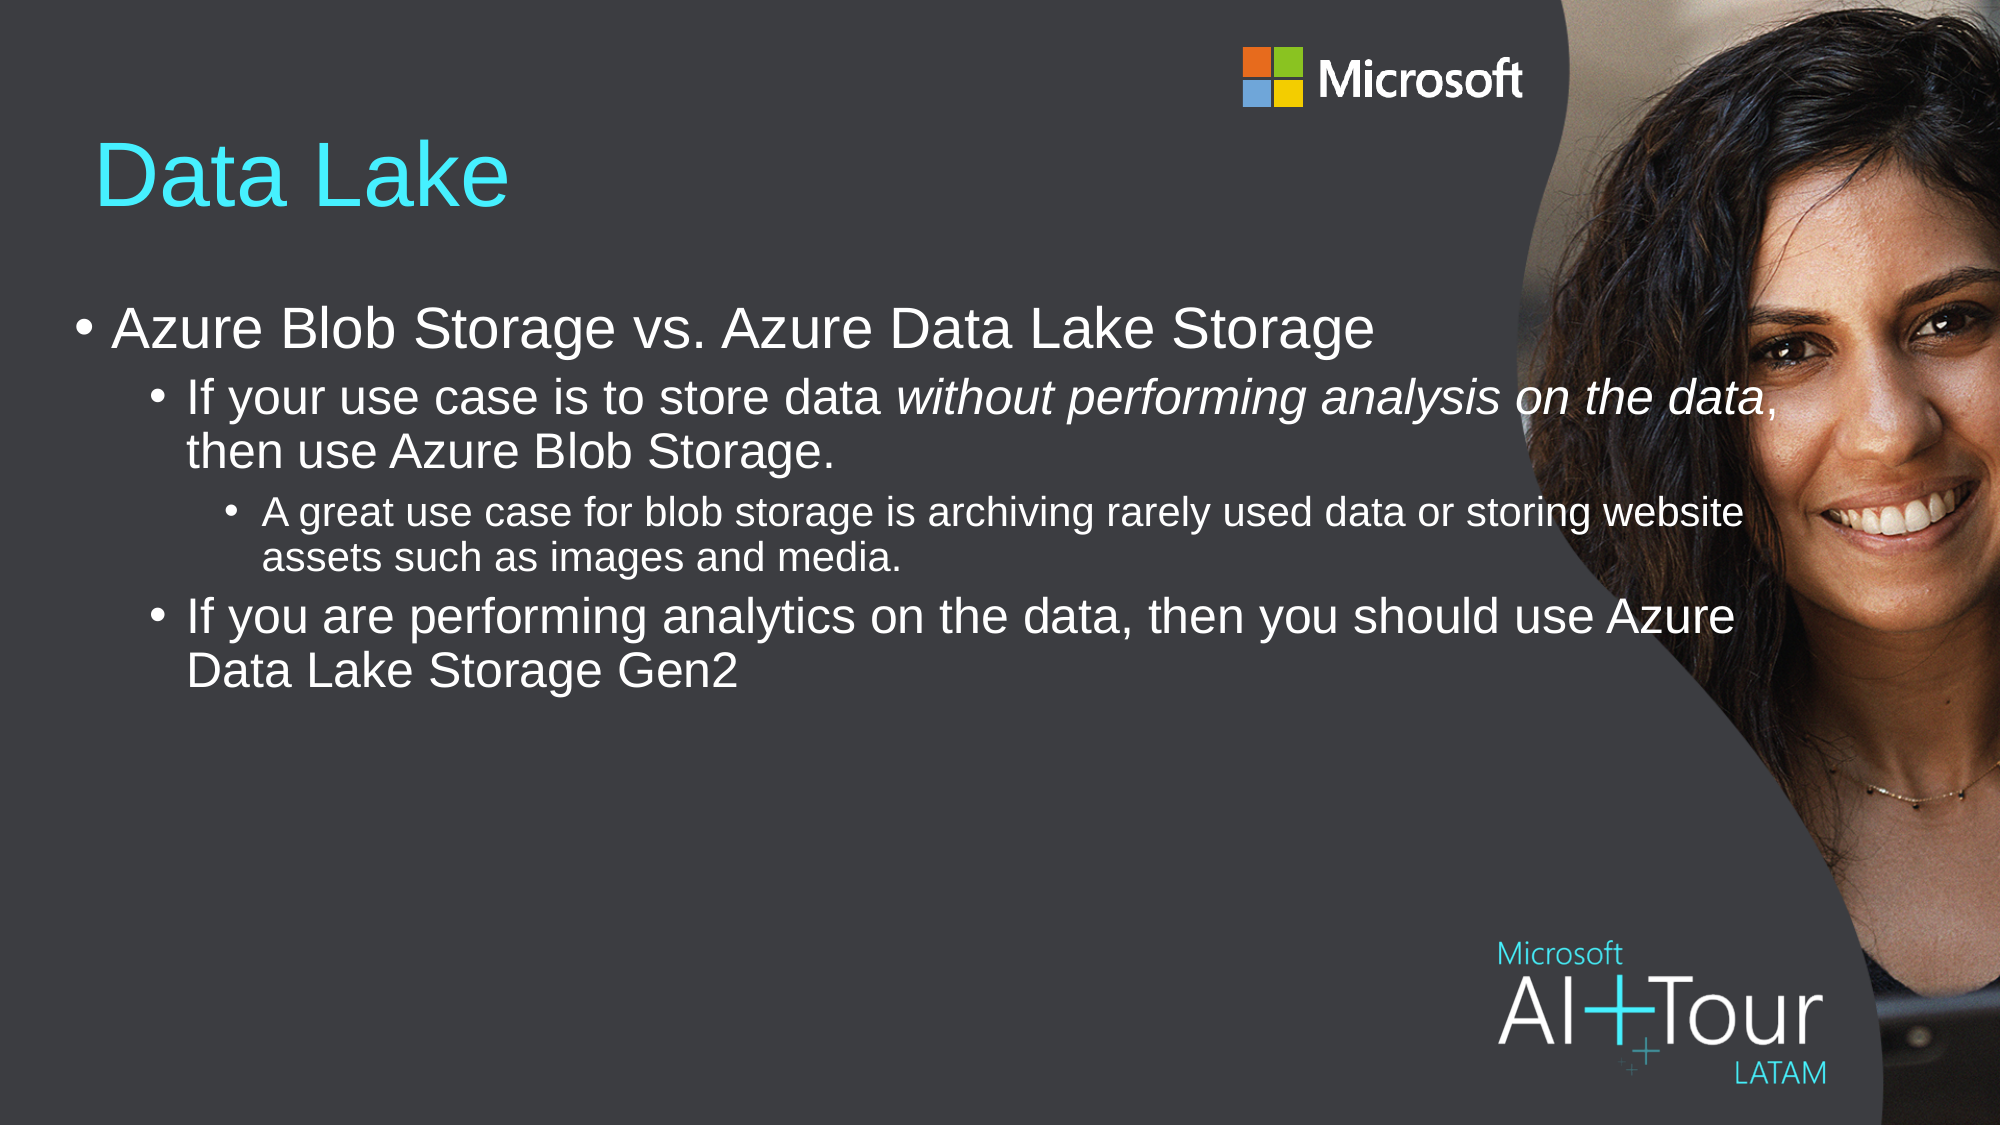

# Data Lake
Azure Blob Storage vs. Azure Data Lake Storage
If your use case is to store data without performing analysis on the data, then use Azure Blob Storage.
A great use case for blob storage is archiving rarely used data or storing website assets such as images and media.
If you are performing analytics on the data, then you should use Azure Data Lake Storage Gen2